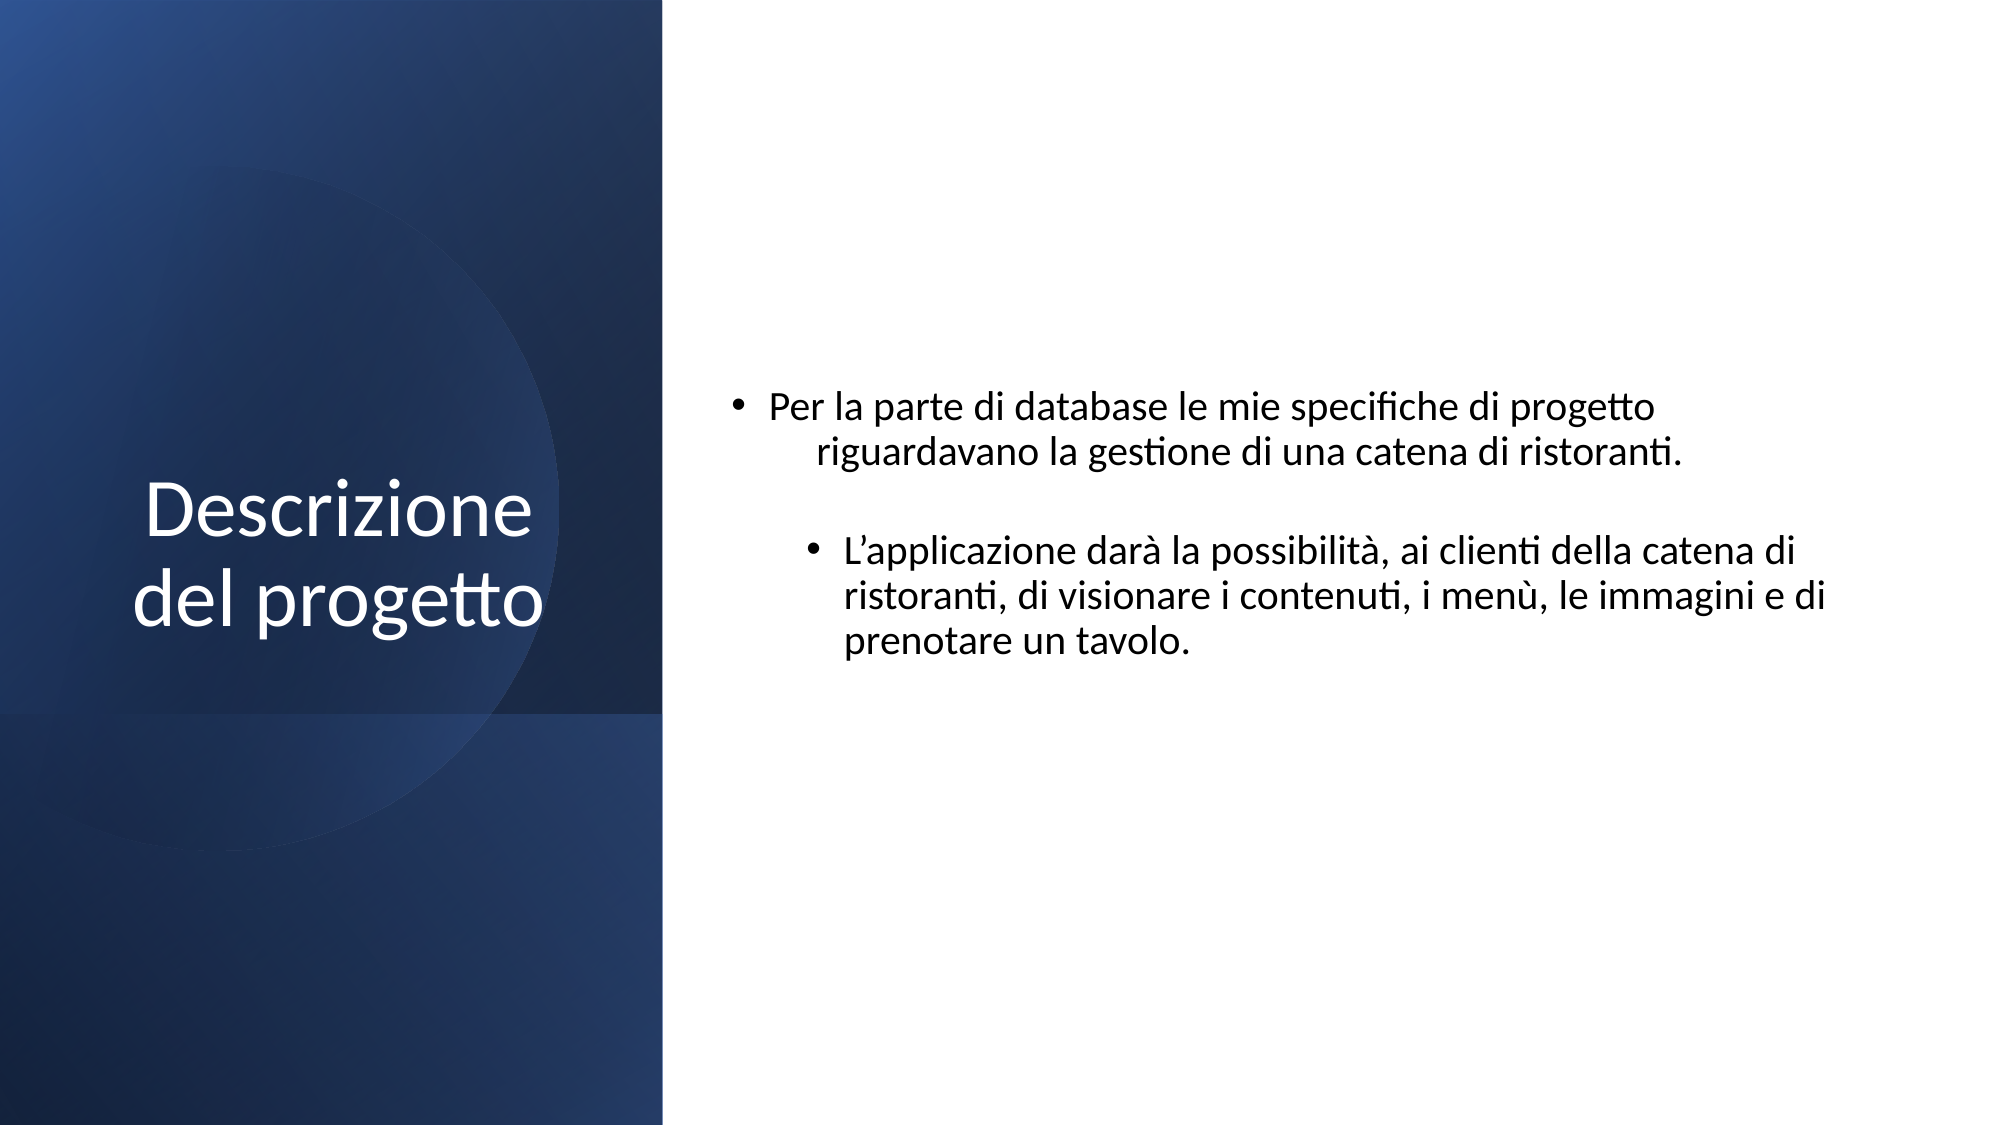

# Descrizione del progetto
Per la parte di database le mie specifiche di progetto                          riguardavano la gestione di una catena di ristoranti.

L’applicazione darà la possibilità, ai clienti della catena di ristoranti, di visionare i contenuti, i menù, le immagini e di prenotare un tavolo.